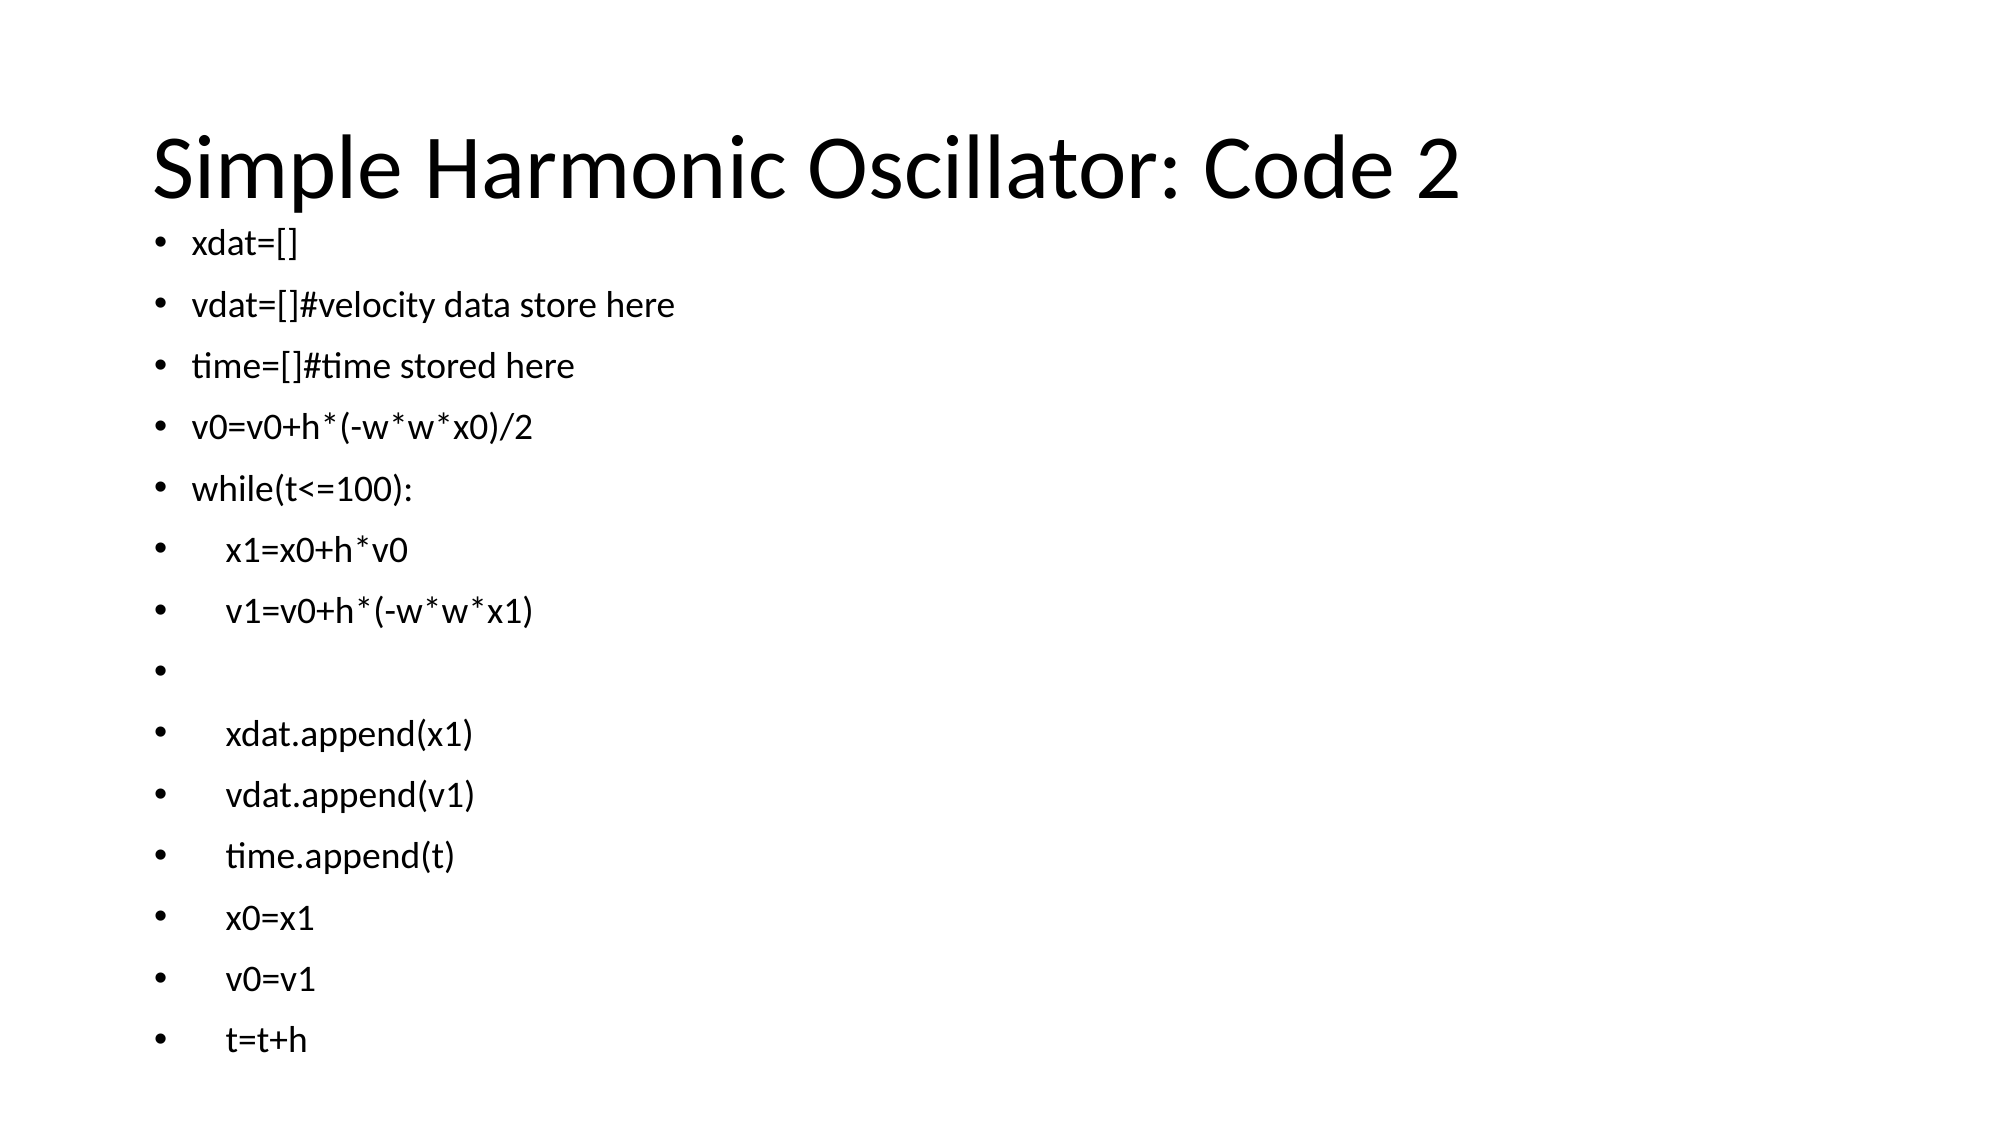

# Simple Harmonic Oscillator: Code 2
xdat=[]
vdat=[]#velocity data store here
time=[]#time stored here
v0=v0+h*(-w*w*x0)/2
while(t<=100):
    x1=x0+h*v0
    v1=v0+h*(-w*w*x1)

    xdat.append(x1)
    vdat.append(v1)
    time.append(t)
    x0=x1
    v0=v1
    t=t+h